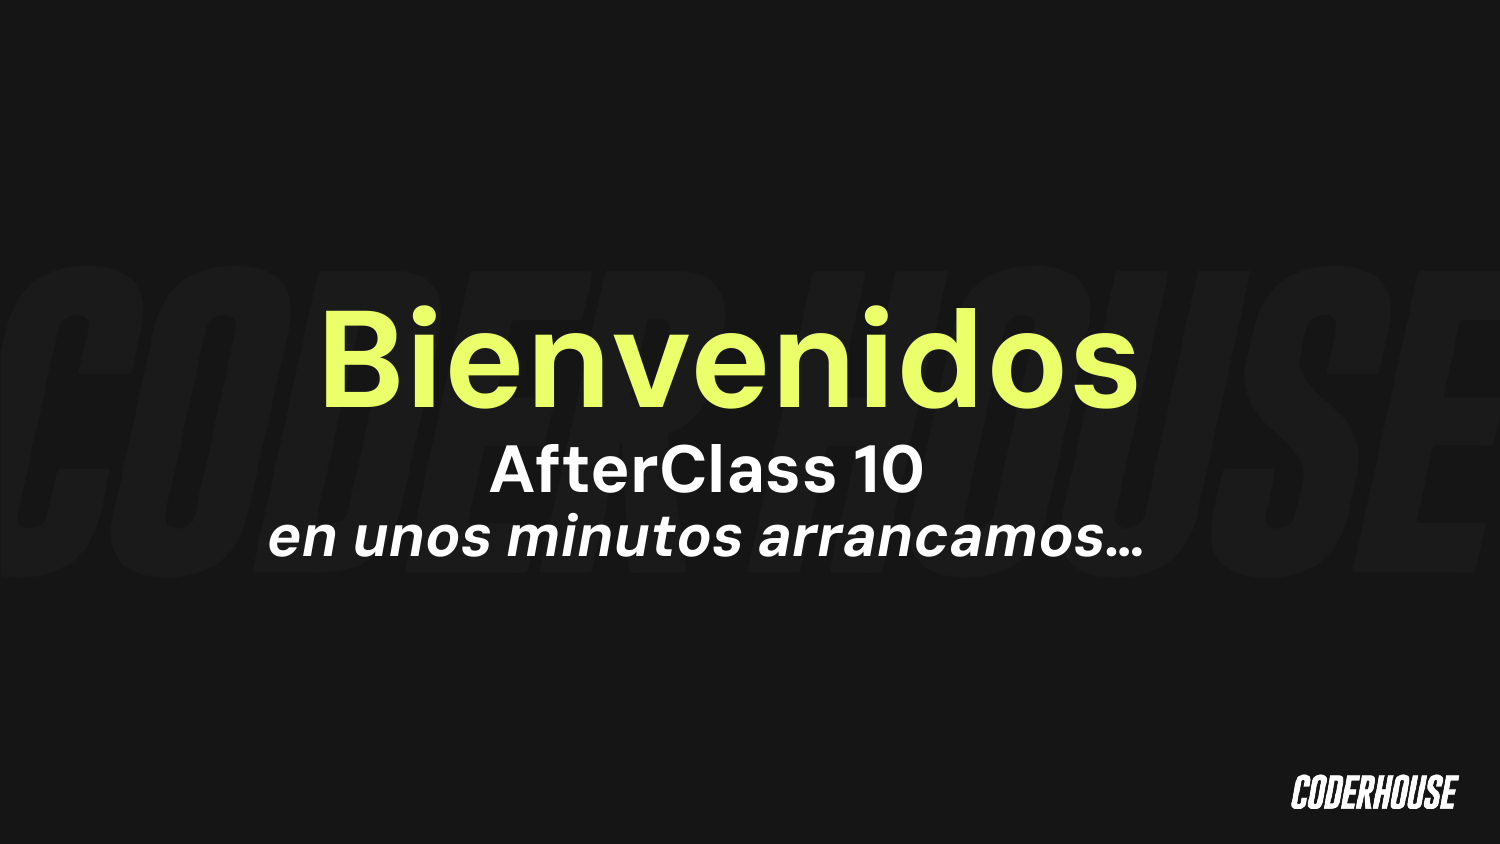

Bienvenidos
AfterClass 10
en unos minutos arrancamos…